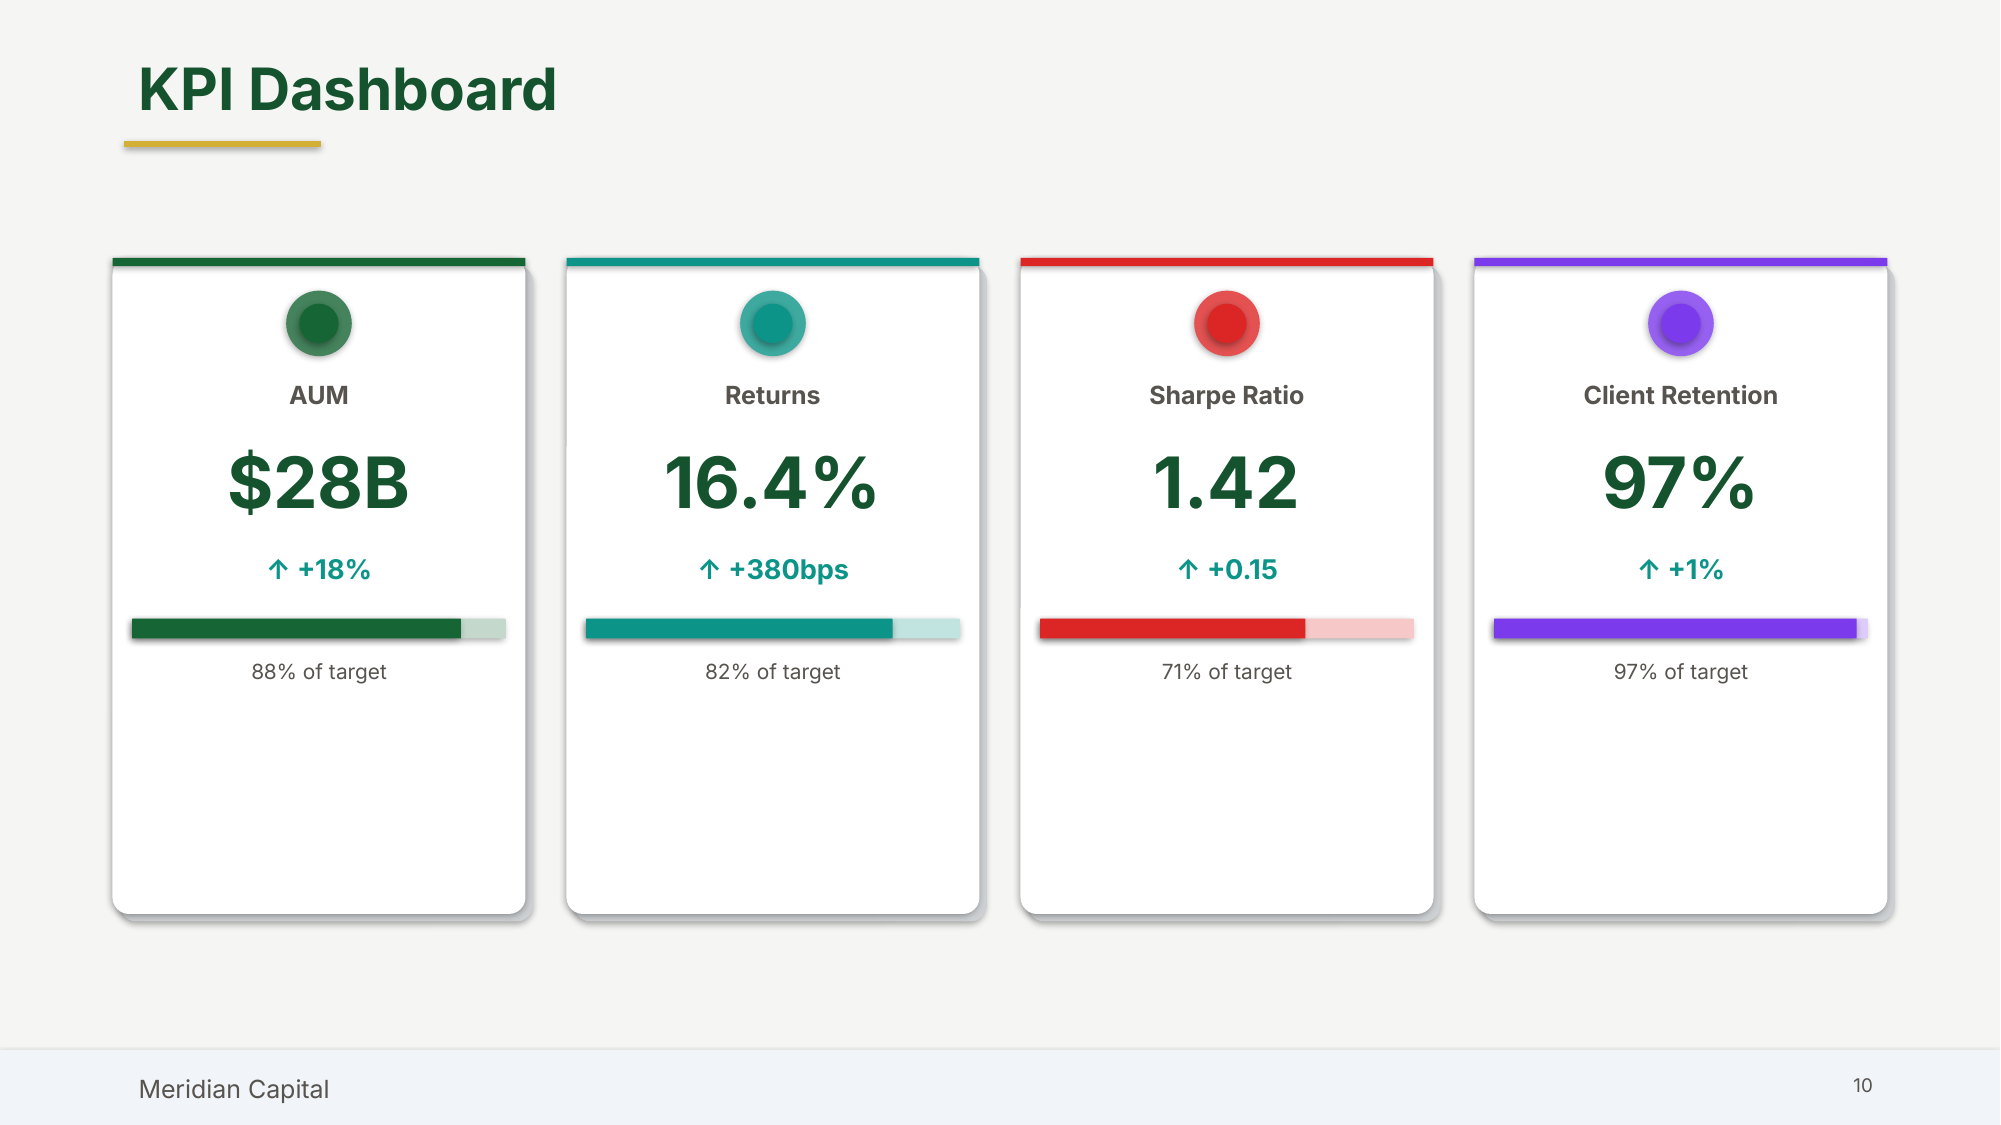

KPI Dashboard

AUM
Returns
Sharpe Ratio
Client Retention
$28B
16.4%
1.42
97%
↑ +18%
↑ +380bps
↑ +0.15
↑ +1%

88% of target
82% of target
71% of target
97% of target

Meridian Capital
10